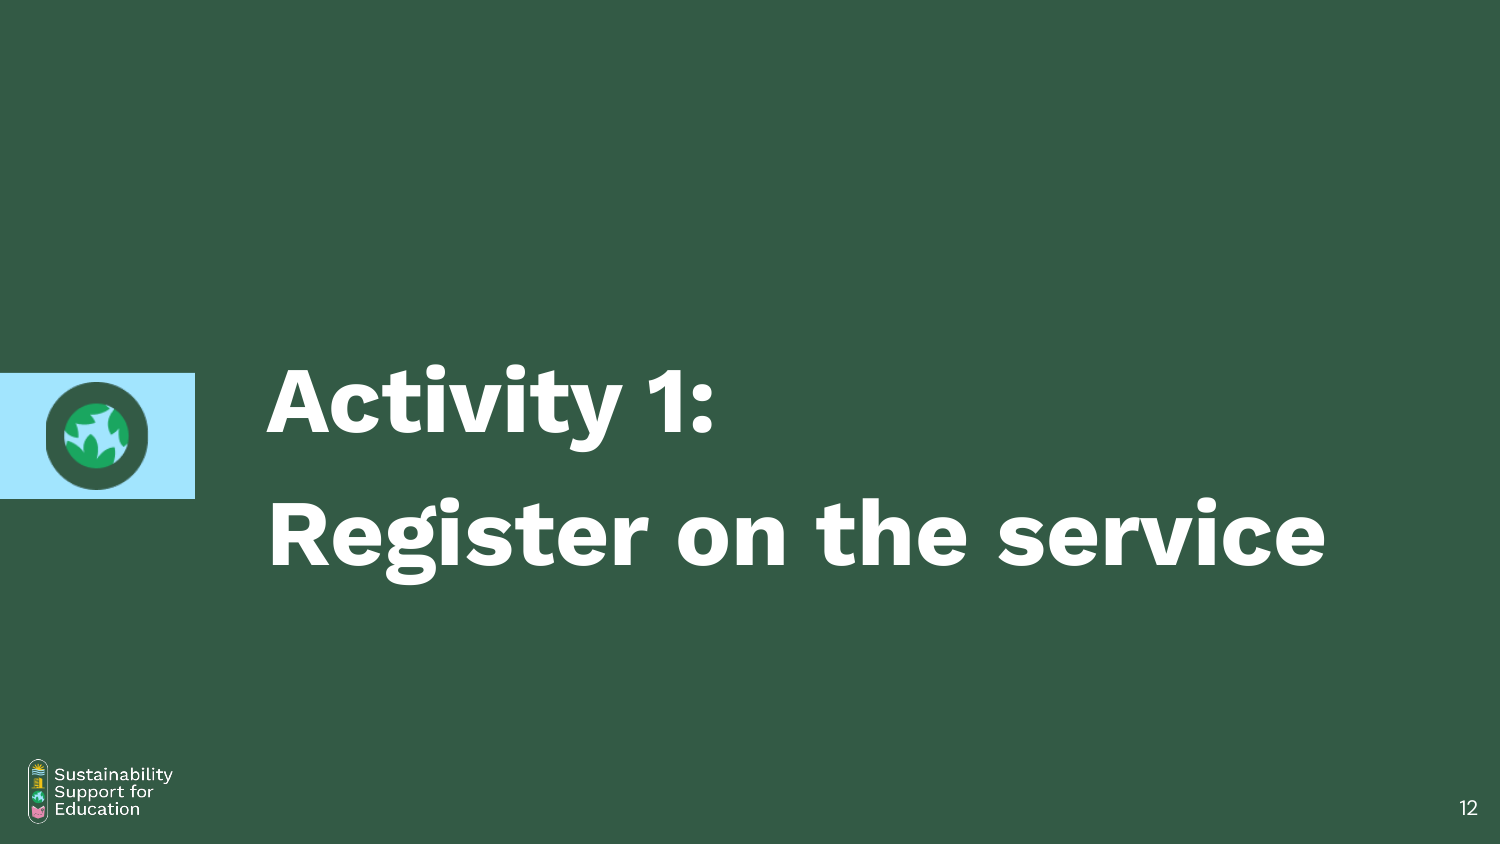

# Activity 1:
Register on the service